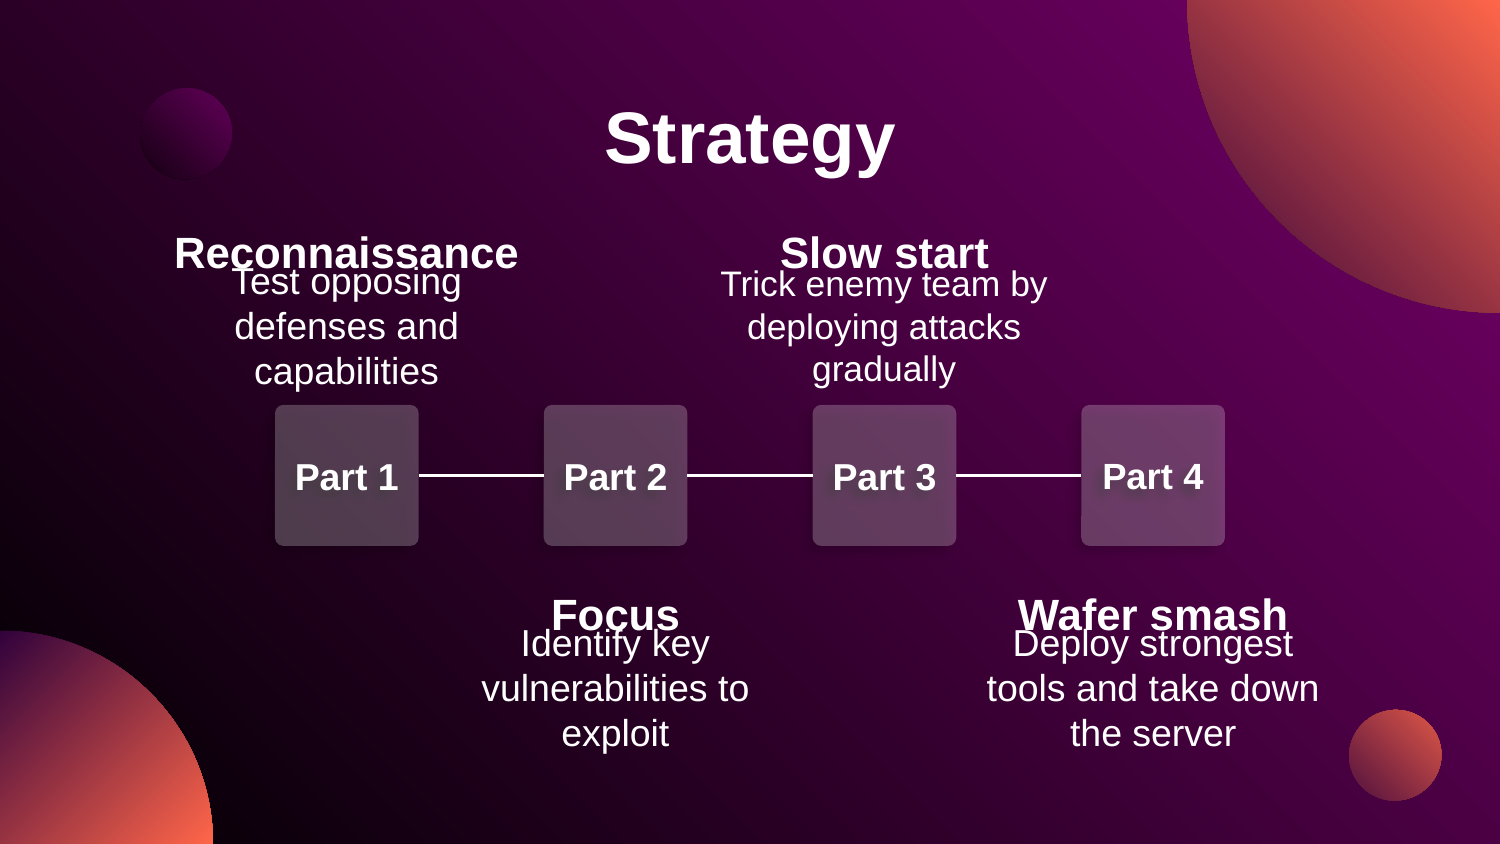

# Strategy
Reconnaissance
Slow start
Test opposing defenses and capabilities
Trick enemy team by deploying attacks gradually
Part 1
Part 2
Part 3
Part 4
Focus
Wafer smash
Identify key vulnerabilities to exploit
Deploy strongest tools and take down the server